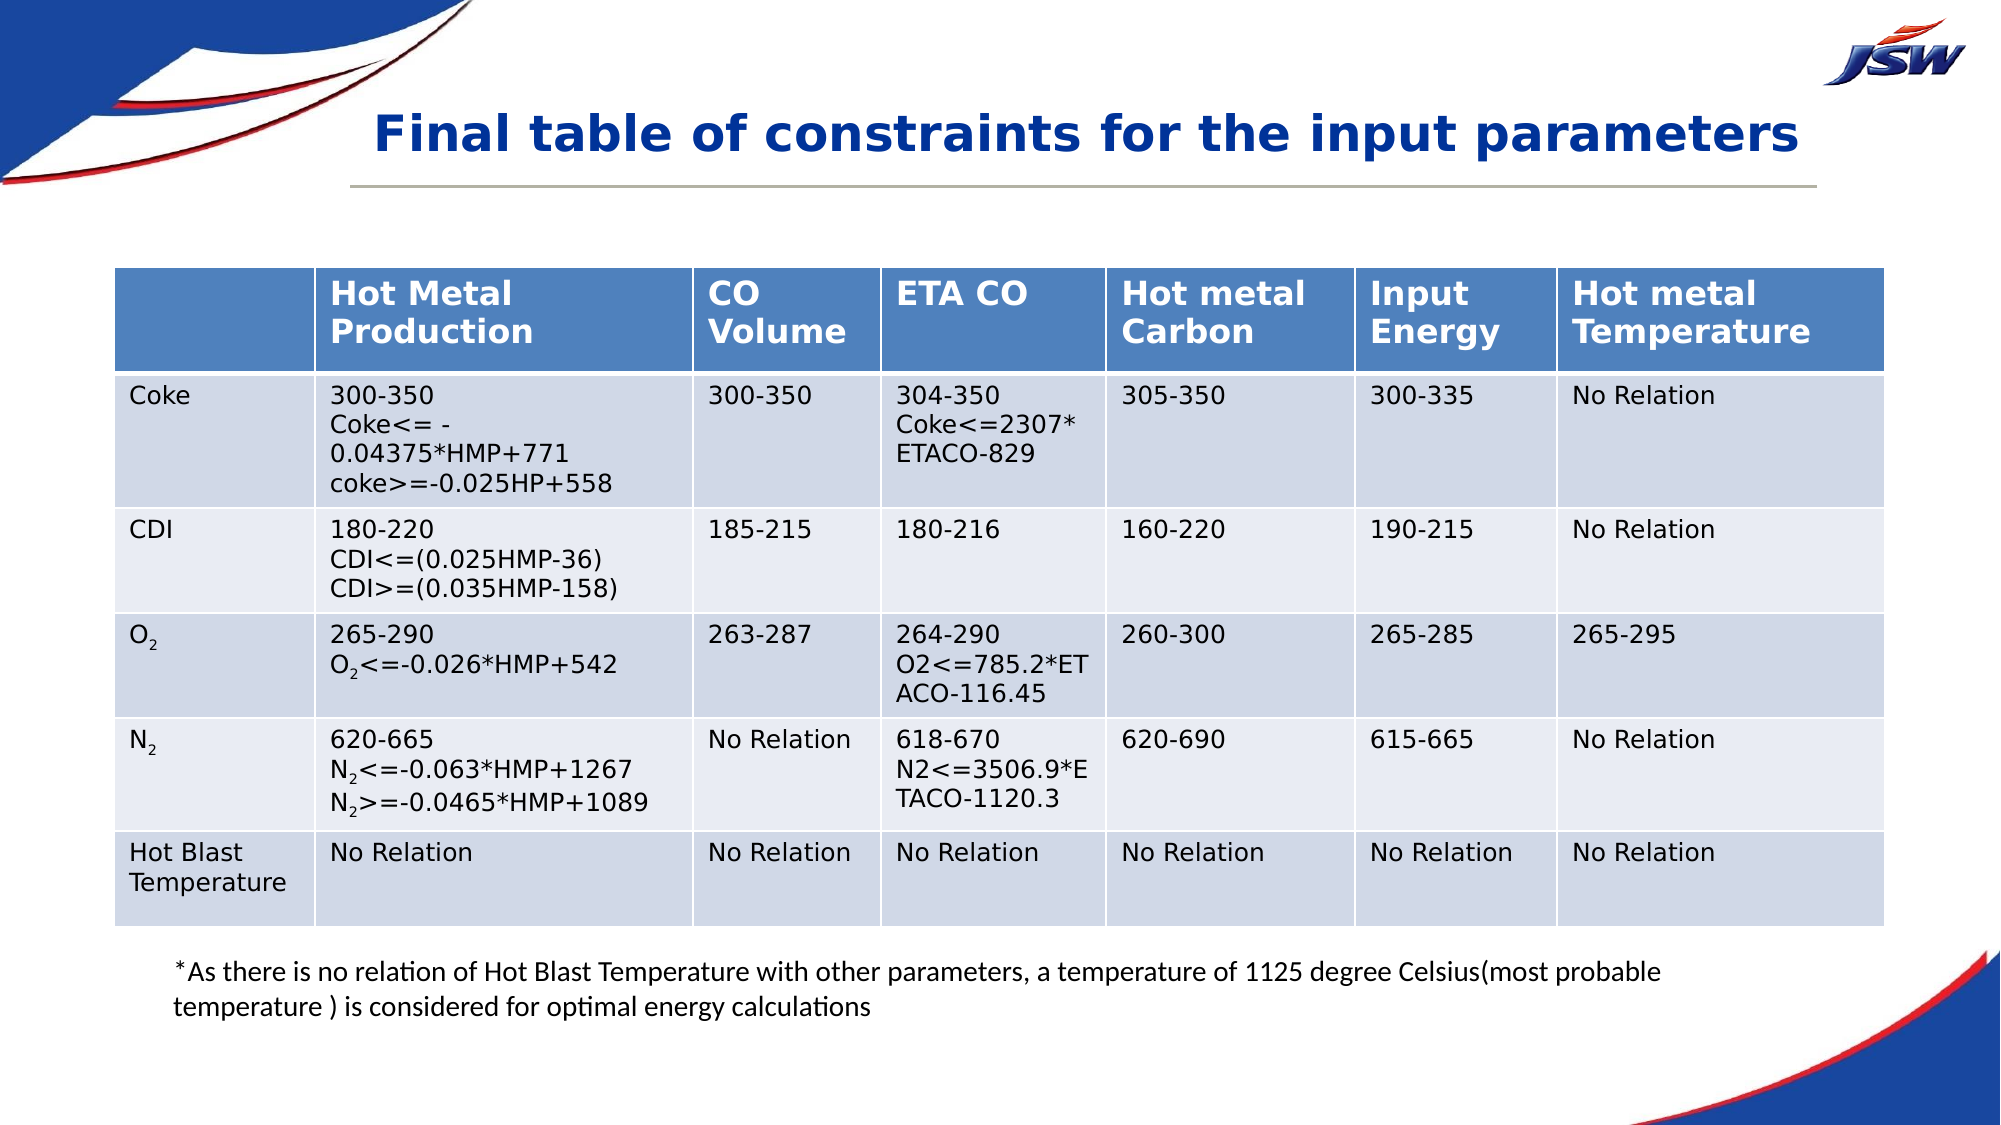

Final table of constraints for the input parameters
|  | Hot Metal Production | CO Volume | ETA CO | Hot metal Carbon | Input Energy | Hot metal Temperature |
| --- | --- | --- | --- | --- | --- | --- |
| Coke | 300-350 Coke<= -0.04375\*HMP+771 coke>=-0.025HP+558 | 300-350 | 304-350 Coke<=2307\*ETACO-829 | 305-350 | 300-335 | No Relation |
| CDI | 180-220 CDI<=(0.025HMP-36) CDI>=(0.035HMP-158) | 185-215 | 180-216 | 160-220 | 190-215 | No Relation |
| O2 | 265-290 O2<=-0.026\*HMP+542 | 263-287 | 264-290 O2<=785.2\*ETACO-116.45 | 260-300 | 265-285 | 265-295 |
| N2 | 620-665 N2<=-0.063\*HMP+1267 N2>=-0.0465\*HMP+1089 | No Relation | 618-670 N2<=3506.9\*ETACO-1120.3 | 620-690 | 615-665 | No Relation |
| Hot Blast Temperature | No Relation | No Relation | No Relation | No Relation | No Relation | No Relation |
# *As there is no relation of Hot Blast Temperature with other parameters, a temperature of 1125 degree Celsius(most probable temperature ) is considered for optimal energy calculations